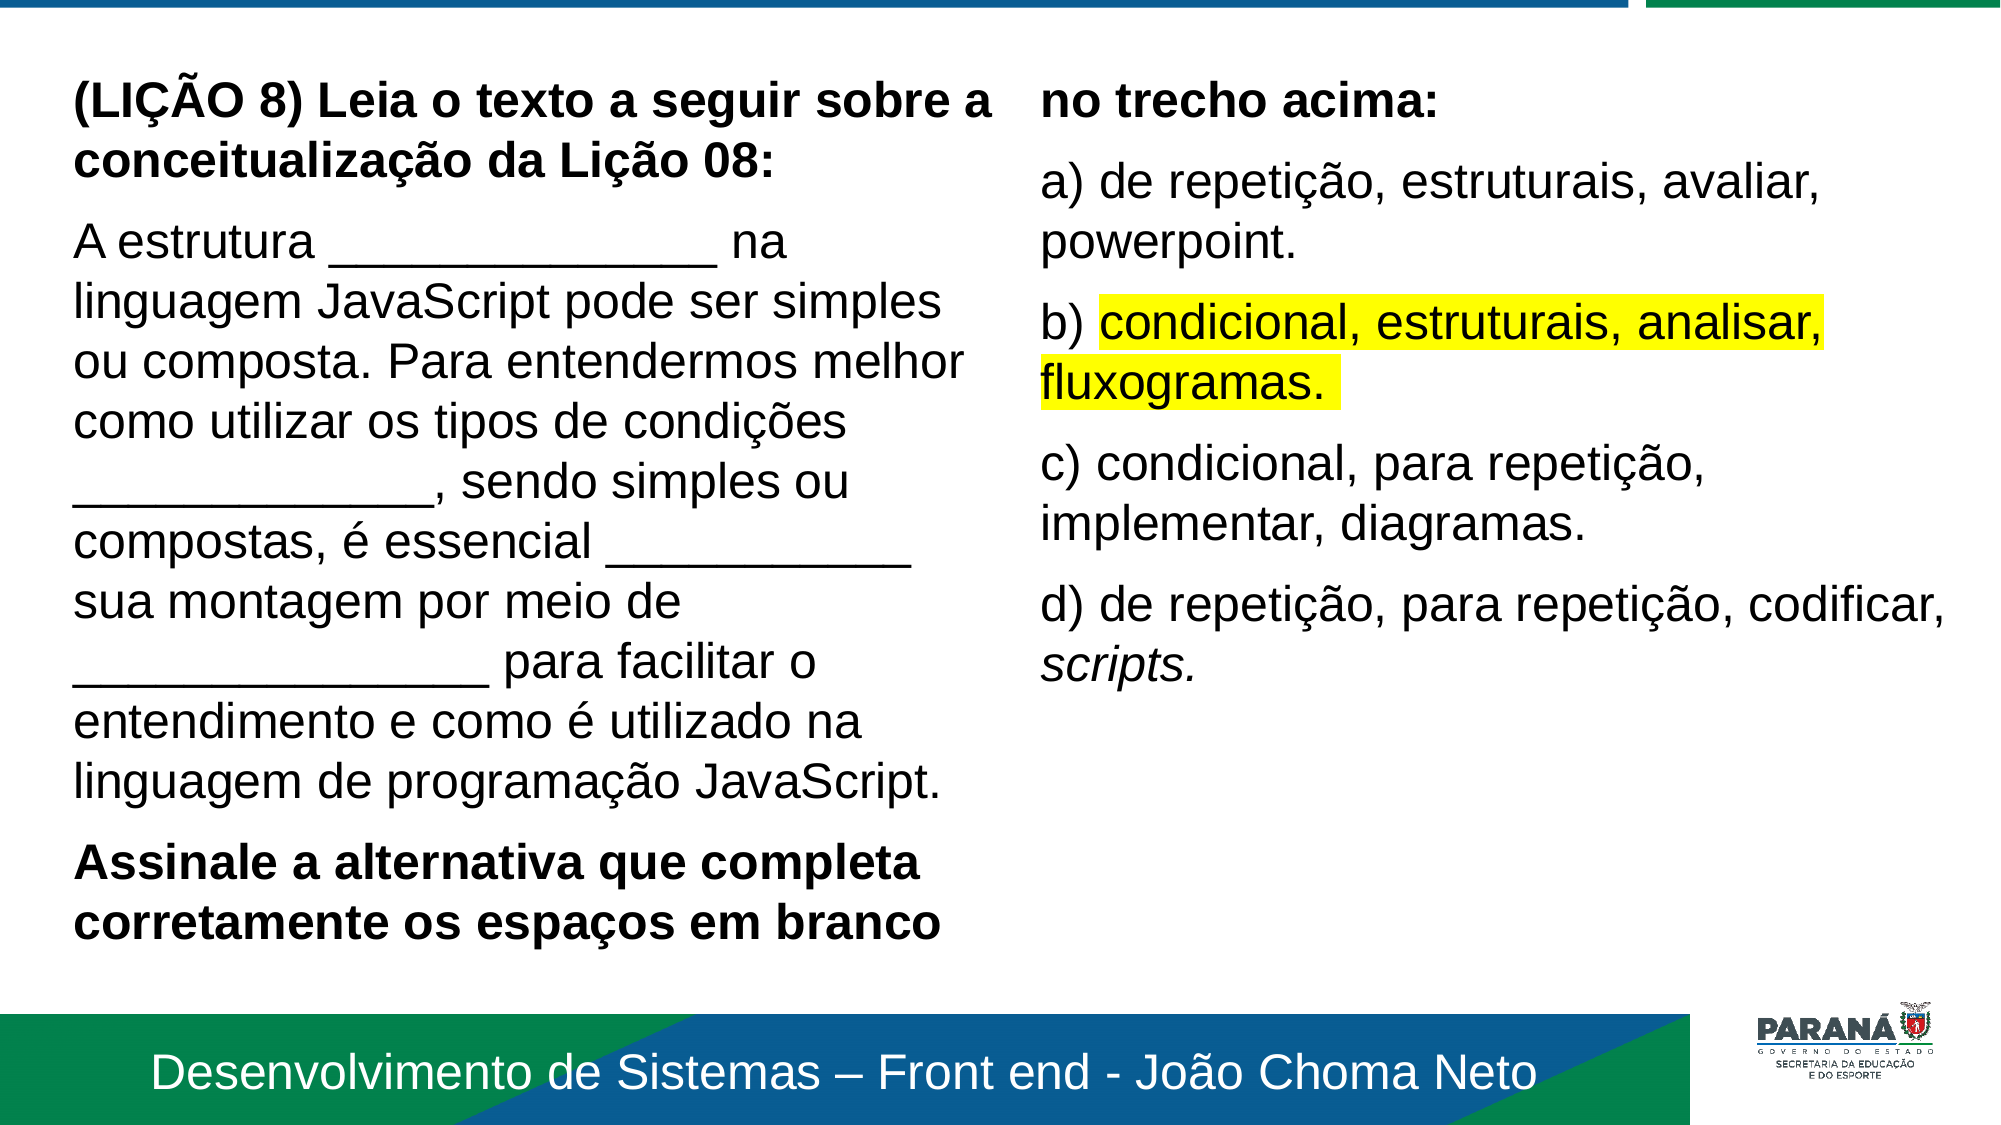

(LIÇÃO 8) Leia o texto a seguir sobre a conceitualização da Lição 08:
A estrutura ______________ na linguagem JavaScript pode ser simples ou composta. Para entendermos melhor como utilizar os tipos de condições _____________, sendo simples ou compostas, é essencial ___________ sua montagem por meio de _______________ para facilitar o entendimento e como é utilizado na linguagem de programação JavaScript.
Assinale a alternativa que completa corretamente os espaços em branco no trecho acima:
a) de repetição, estruturais, avaliar, powerpoint.
b) condicional, estruturais, analisar, fluxogramas.
c) condicional, para repetição, implementar, diagramas.
d) de repetição, para repetição, codificar, scripts.